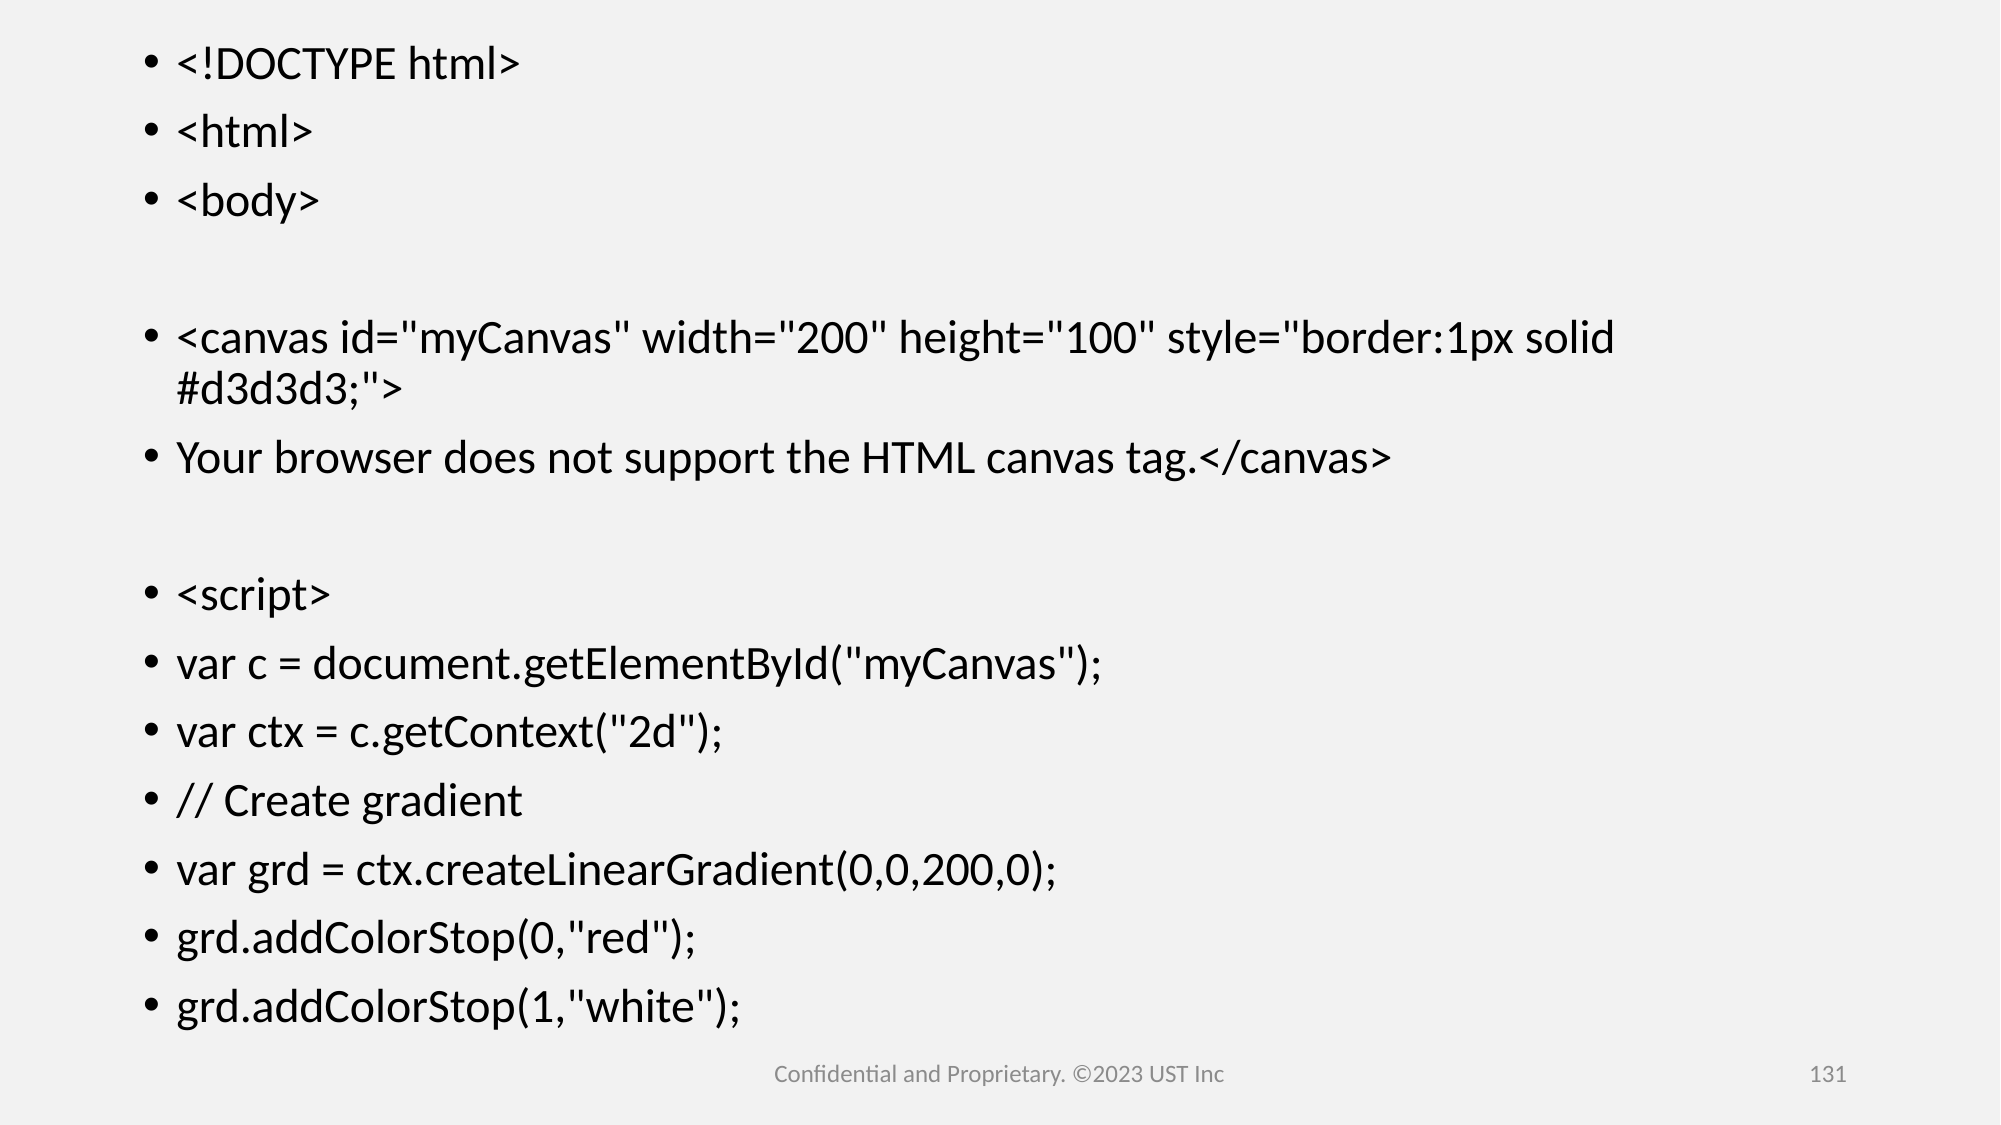

<!DOCTYPE html>
<html>
<body>

<canvas id="myCanvas" width="200" height="100" style="border:1px solid #d3d3d3;">
Your browser does not support the HTML canvas tag.</canvas>

<script>
var c = document.getElementById("myCanvas");
var ctx = c.getContext("2d");
// Create gradient
var grd = ctx.createLinearGradient(0,0,200,0);
grd.addColorStop(0,"red");
grd.addColorStop(1,"white");

Confidential and Proprietary. ©2023 UST Inc
131